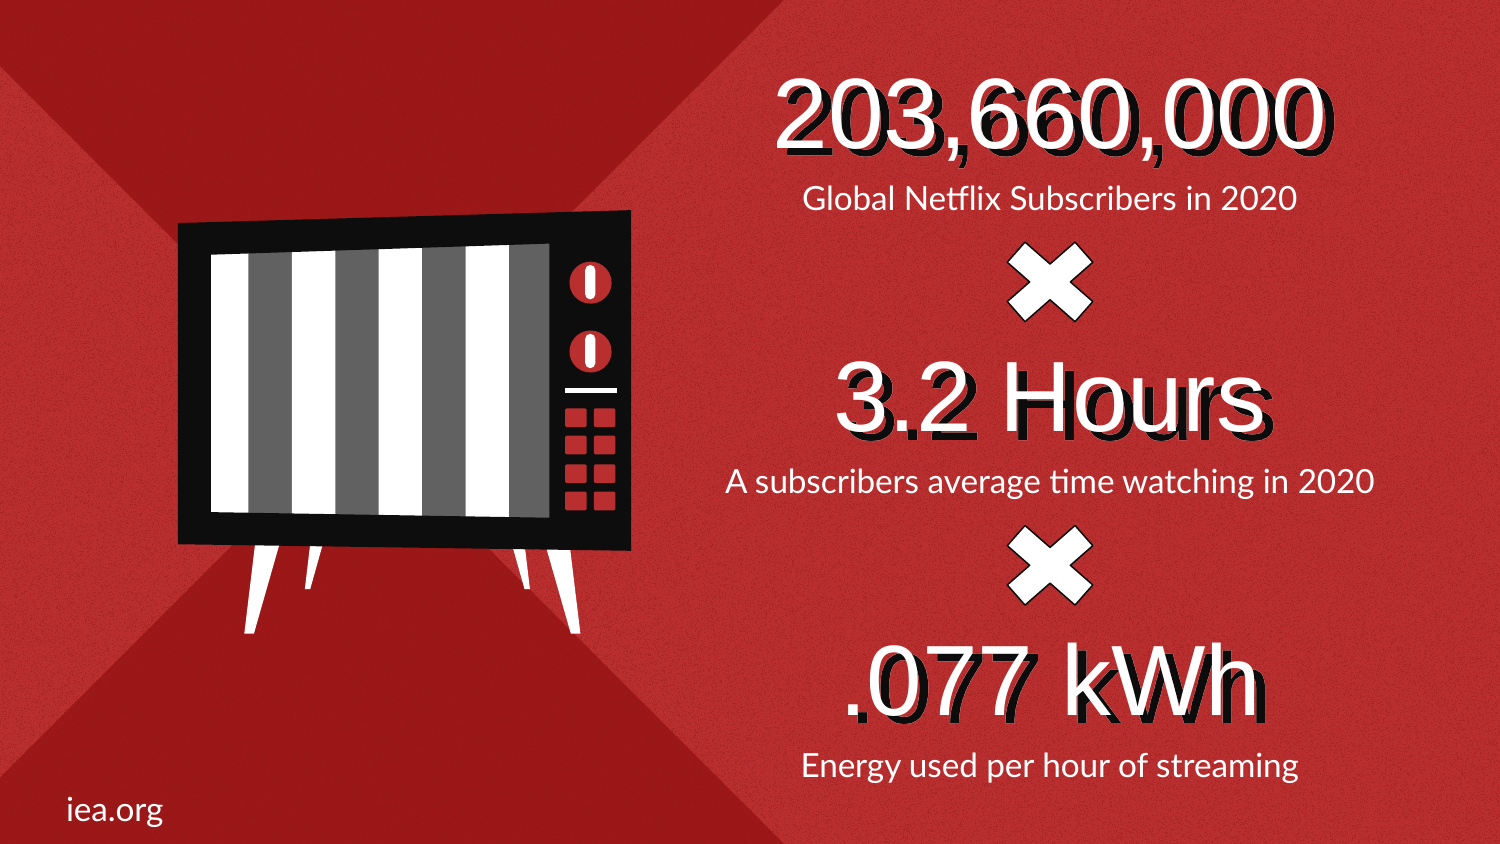

203,660,000
Global Netflix Subscribers in 2020

3.2 Hours
A subscribers average time watching in 2020

# .077 kWh
Energy used per hour of streaming
iea.org